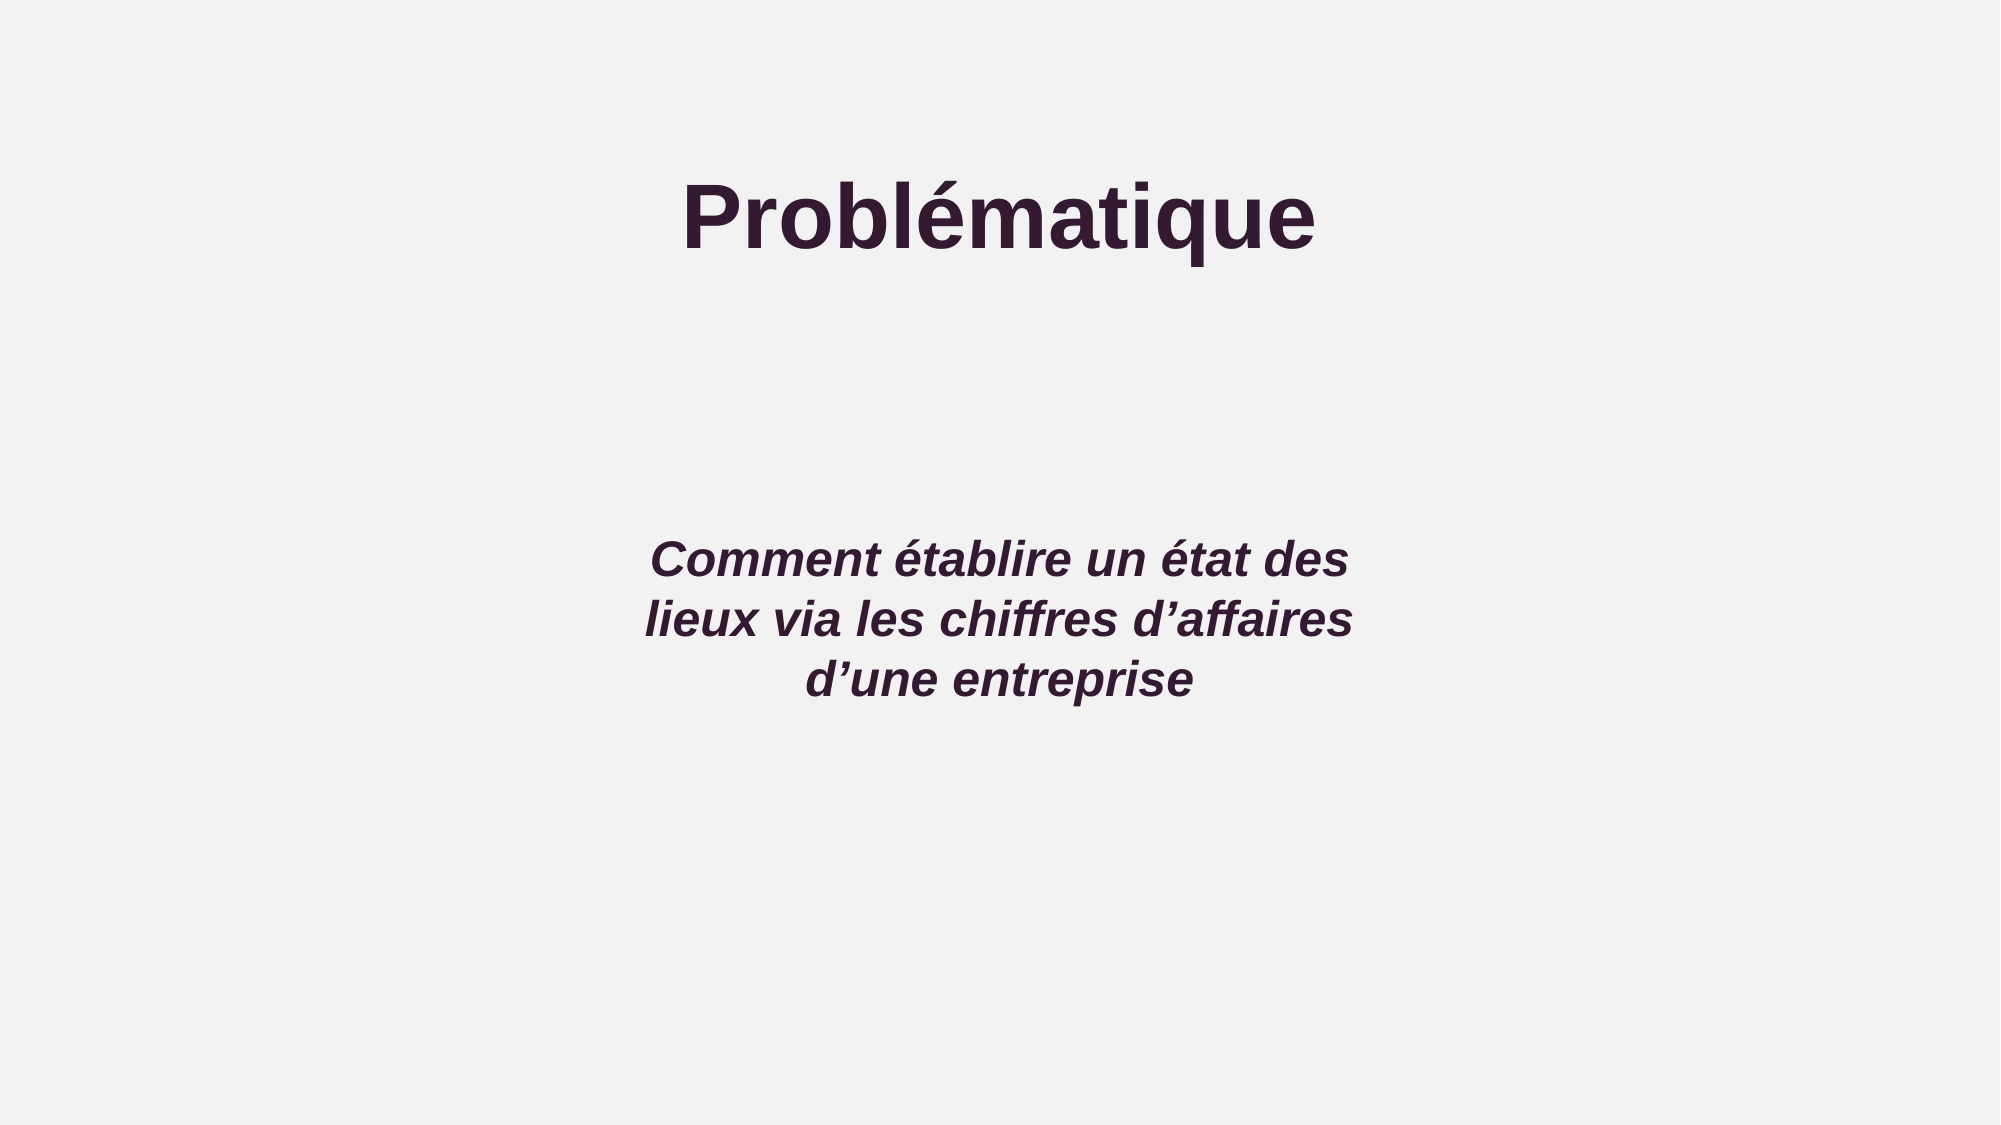

Problématique
Comment établire un état des lieux via les chiffres d’affaires d’une entreprise